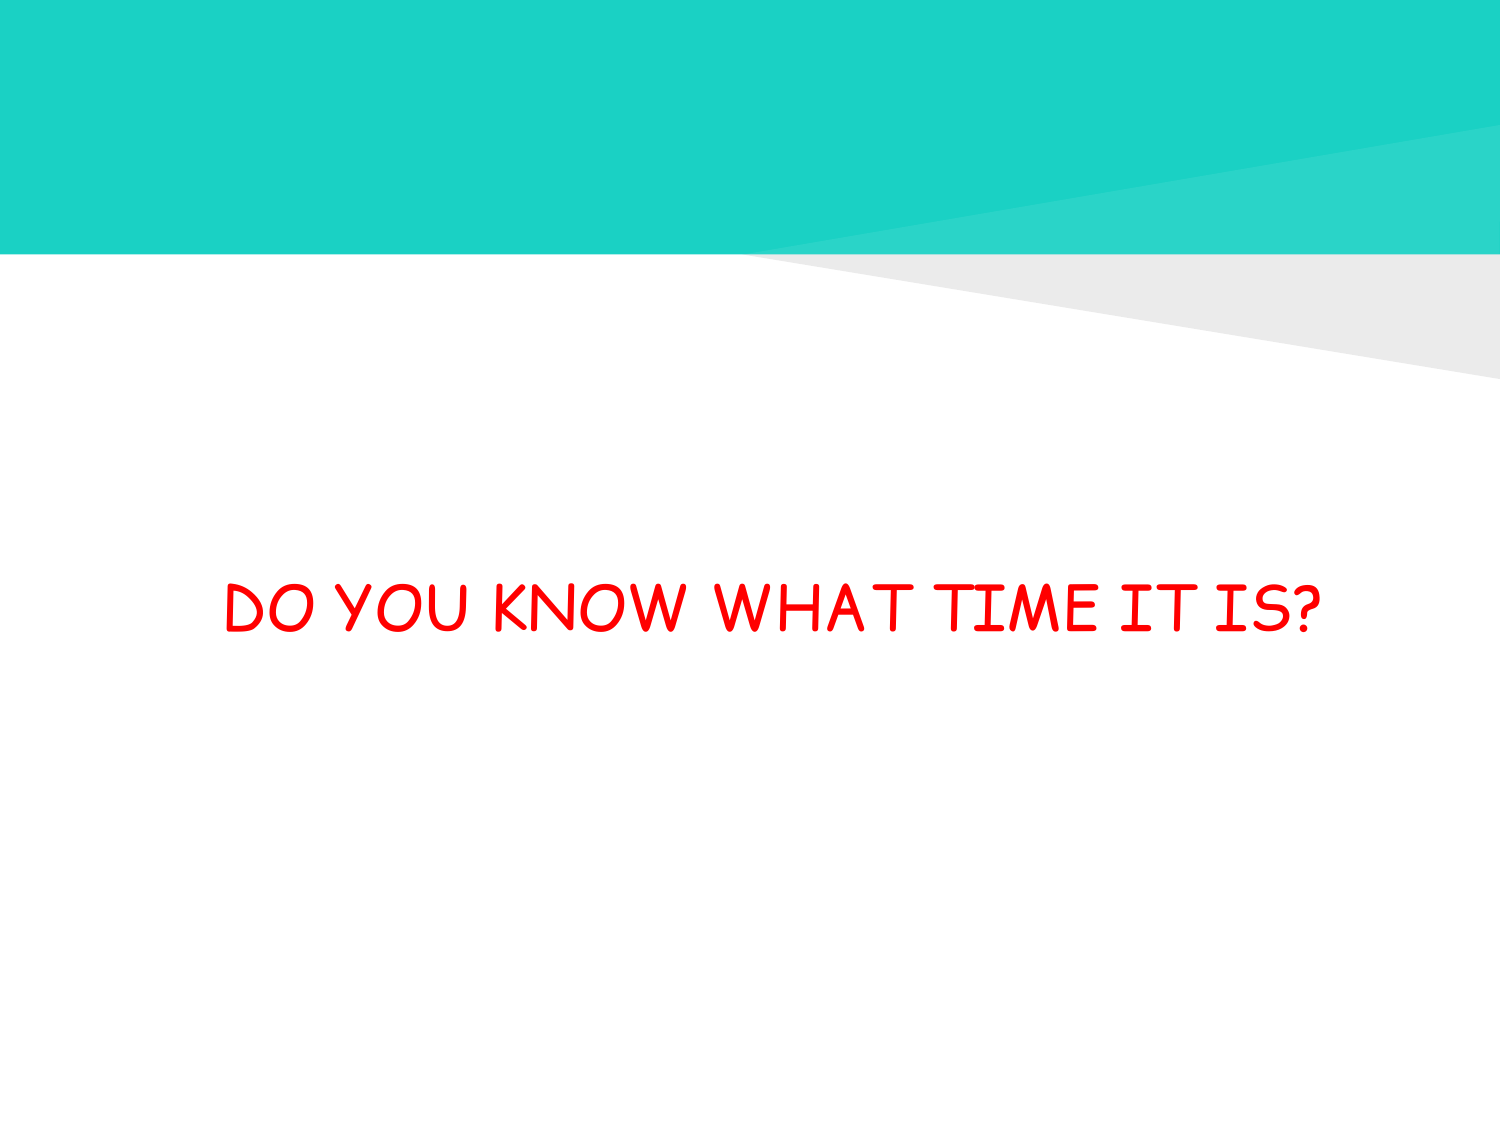

#

DO YOU KNOW WHAT TIME IT IS?